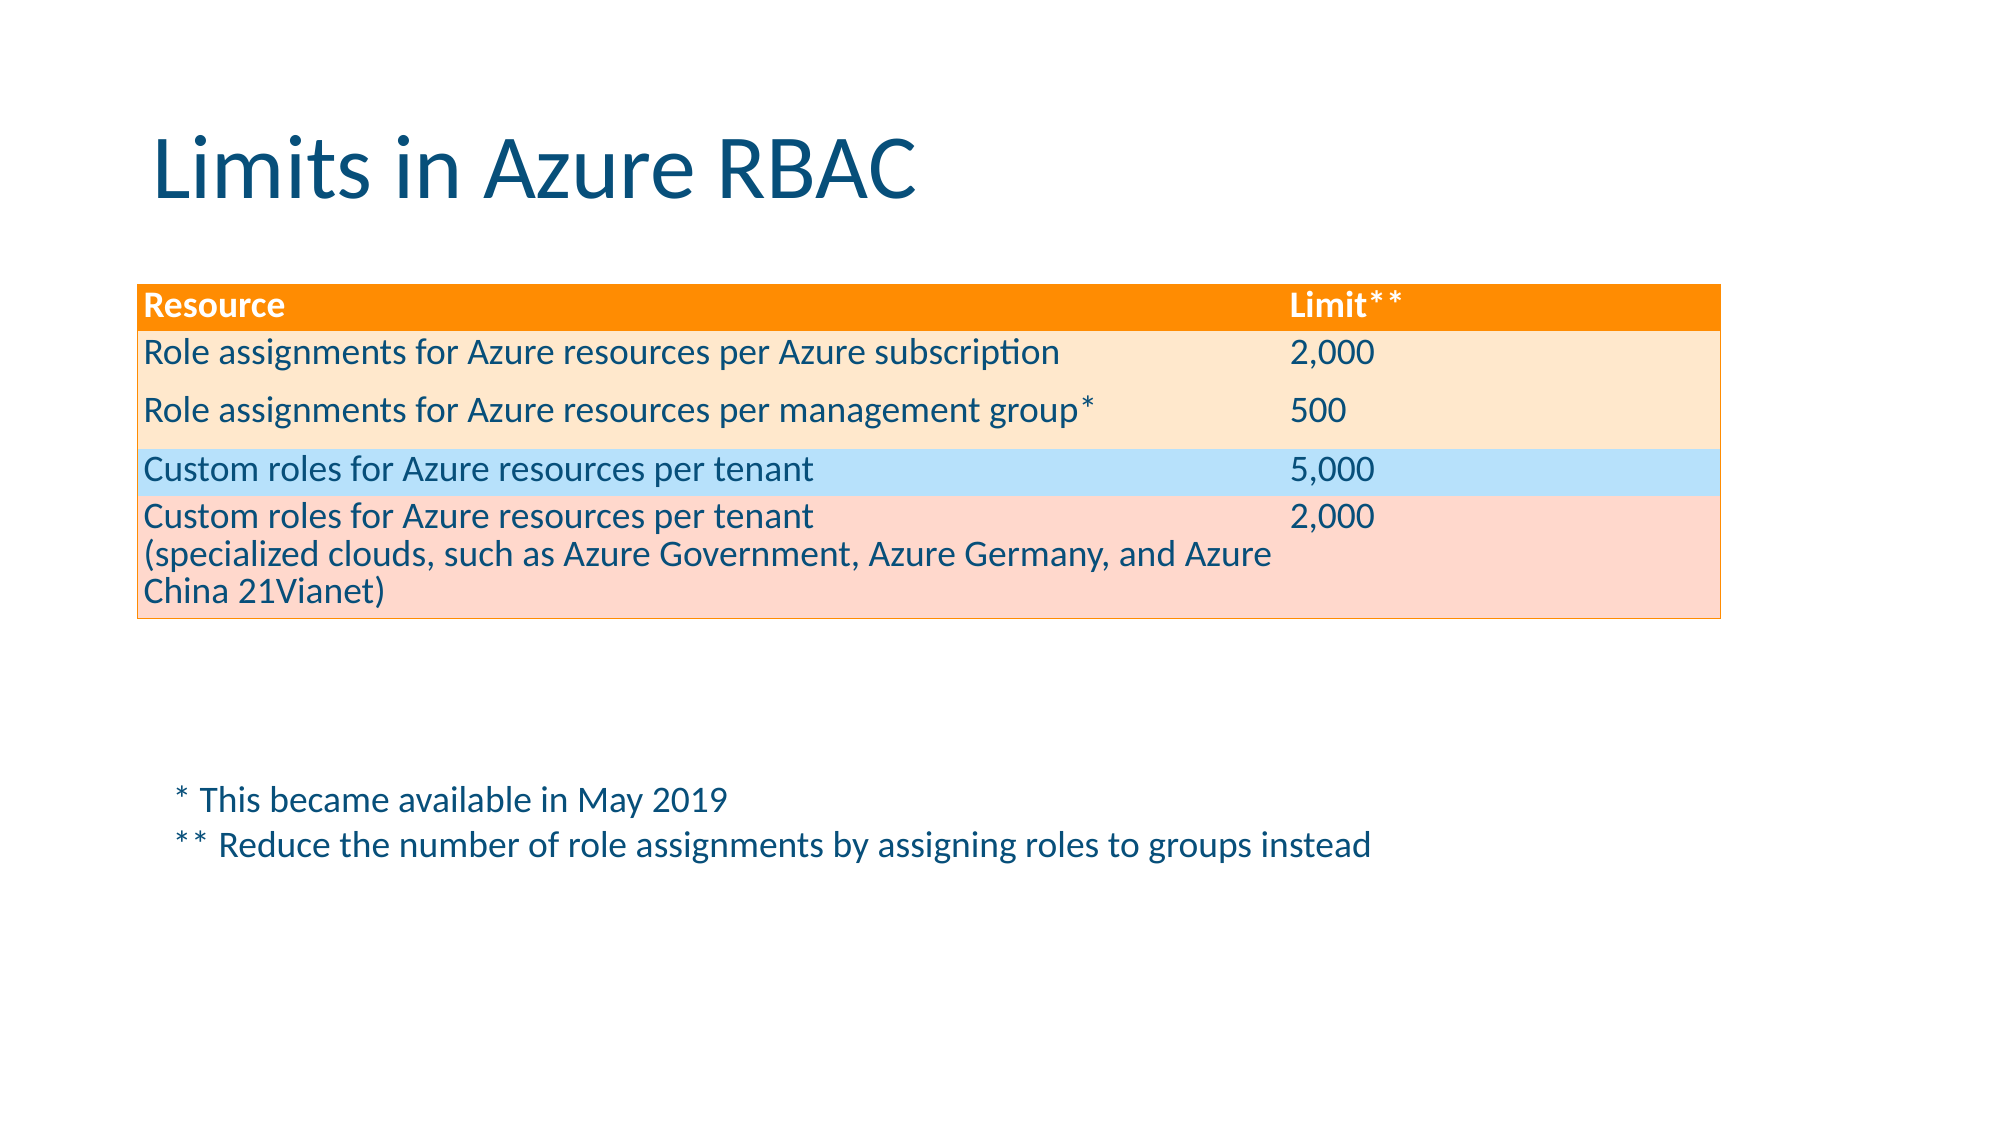

# Limits in Azure RBAC
| Resource | Limit\*\* |
| --- | --- |
| Role assignments for Azure resources per Azure subscription | 2,000 |
| Role assignments for Azure resources per management group\* | 500 |
| Custom roles for Azure resources per tenant | 5,000 |
| Custom roles for Azure resources per tenant (specialized clouds, such as Azure Government, Azure Germany, and Azure China 21Vianet) | 2,000 |
* This became available in May 2019
** Reduce the number of role assignments by assigning roles to groups instead